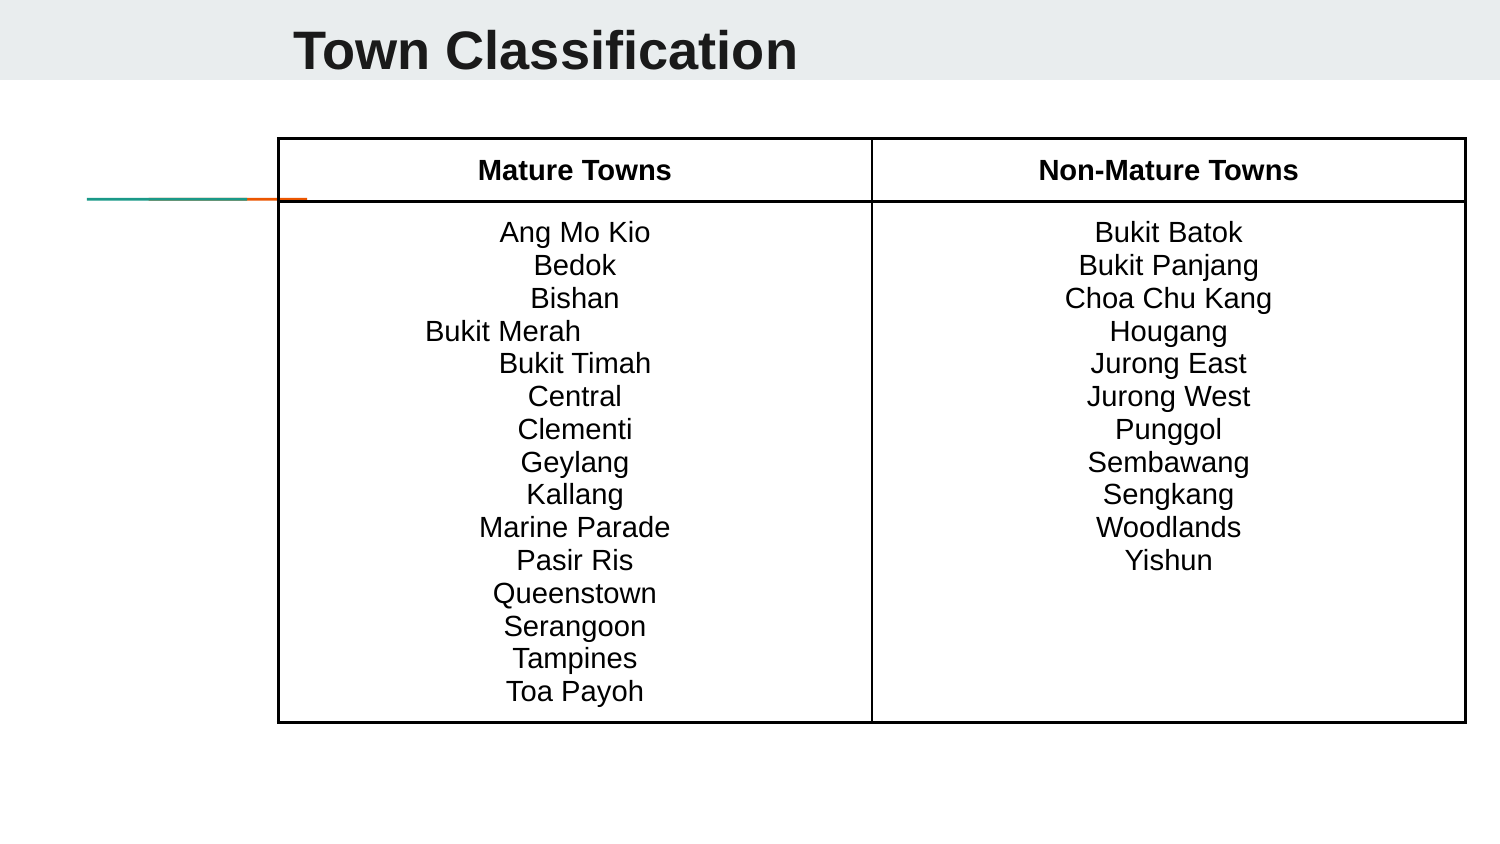

# Town Classification
| Mature Towns | Non-Mature Towns |
| --- | --- |
| Ang Mo Kio Bedok Bishan Bukit Merah Bukit Timah Central Clementi Geylang Kallang Marine Parade Pasir Ris Queenstown Serangoon Tampines Toa Payoh | Bukit Batok Bukit Panjang Choa Chu Kang Hougang Jurong East Jurong West Punggol Sembawang Sengkang Woodlands Yishun |